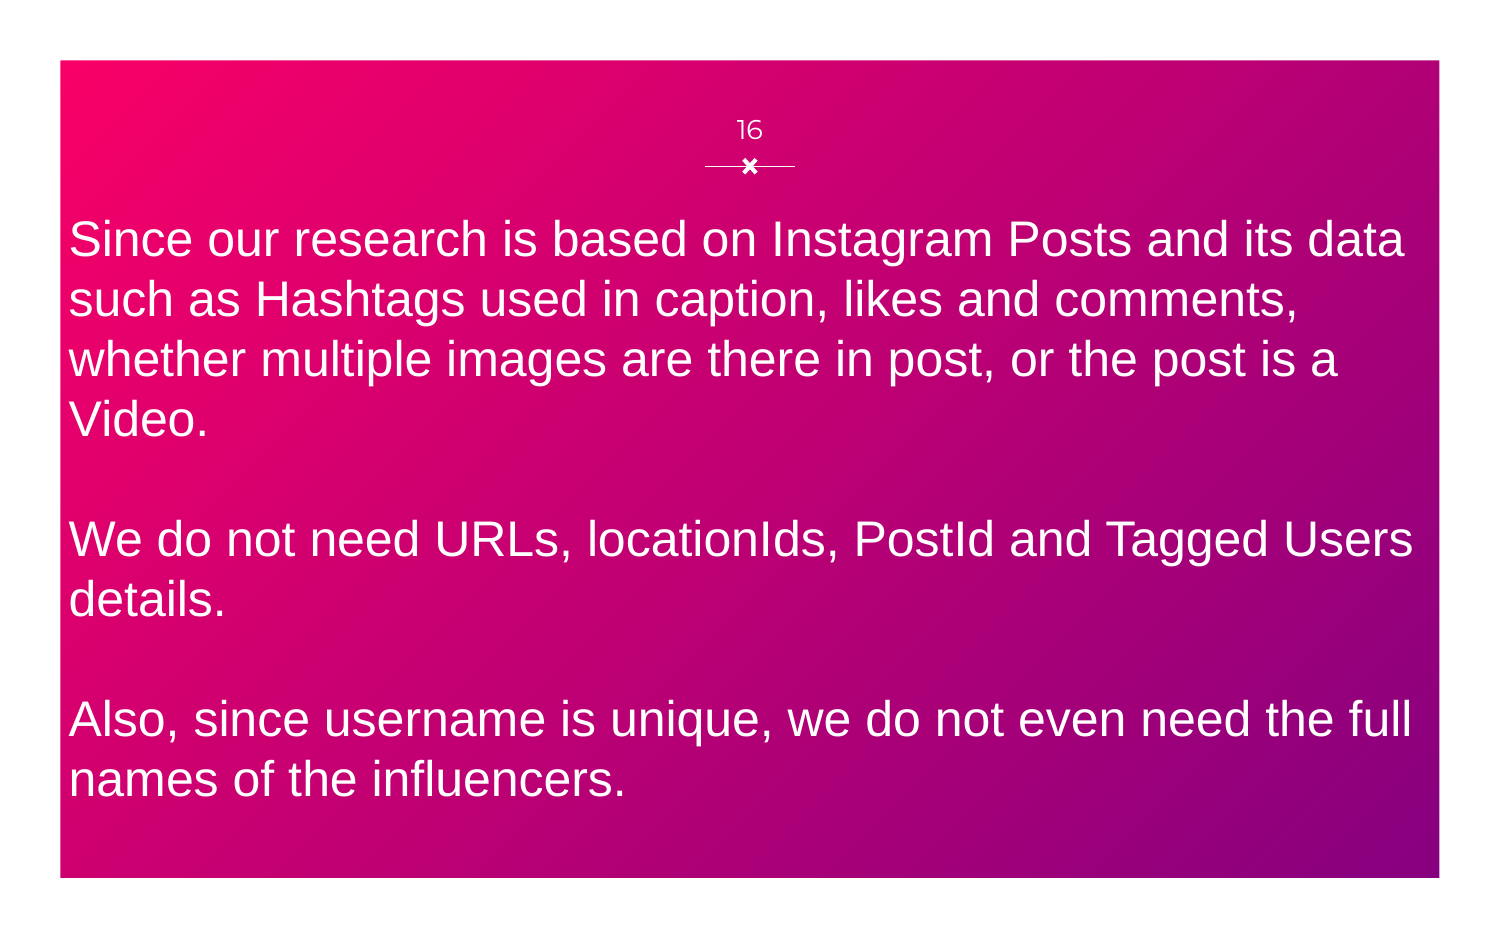

16
# Since our research is based on Instagram Posts and its data such as Hashtags used in caption, likes and comments, whether multiple images are there in post, or the post is a Video.

We do not need URLs, locationIds, PostId and Tagged Users details.

Also, since username is unique, we do not even need the full names of the influencers.